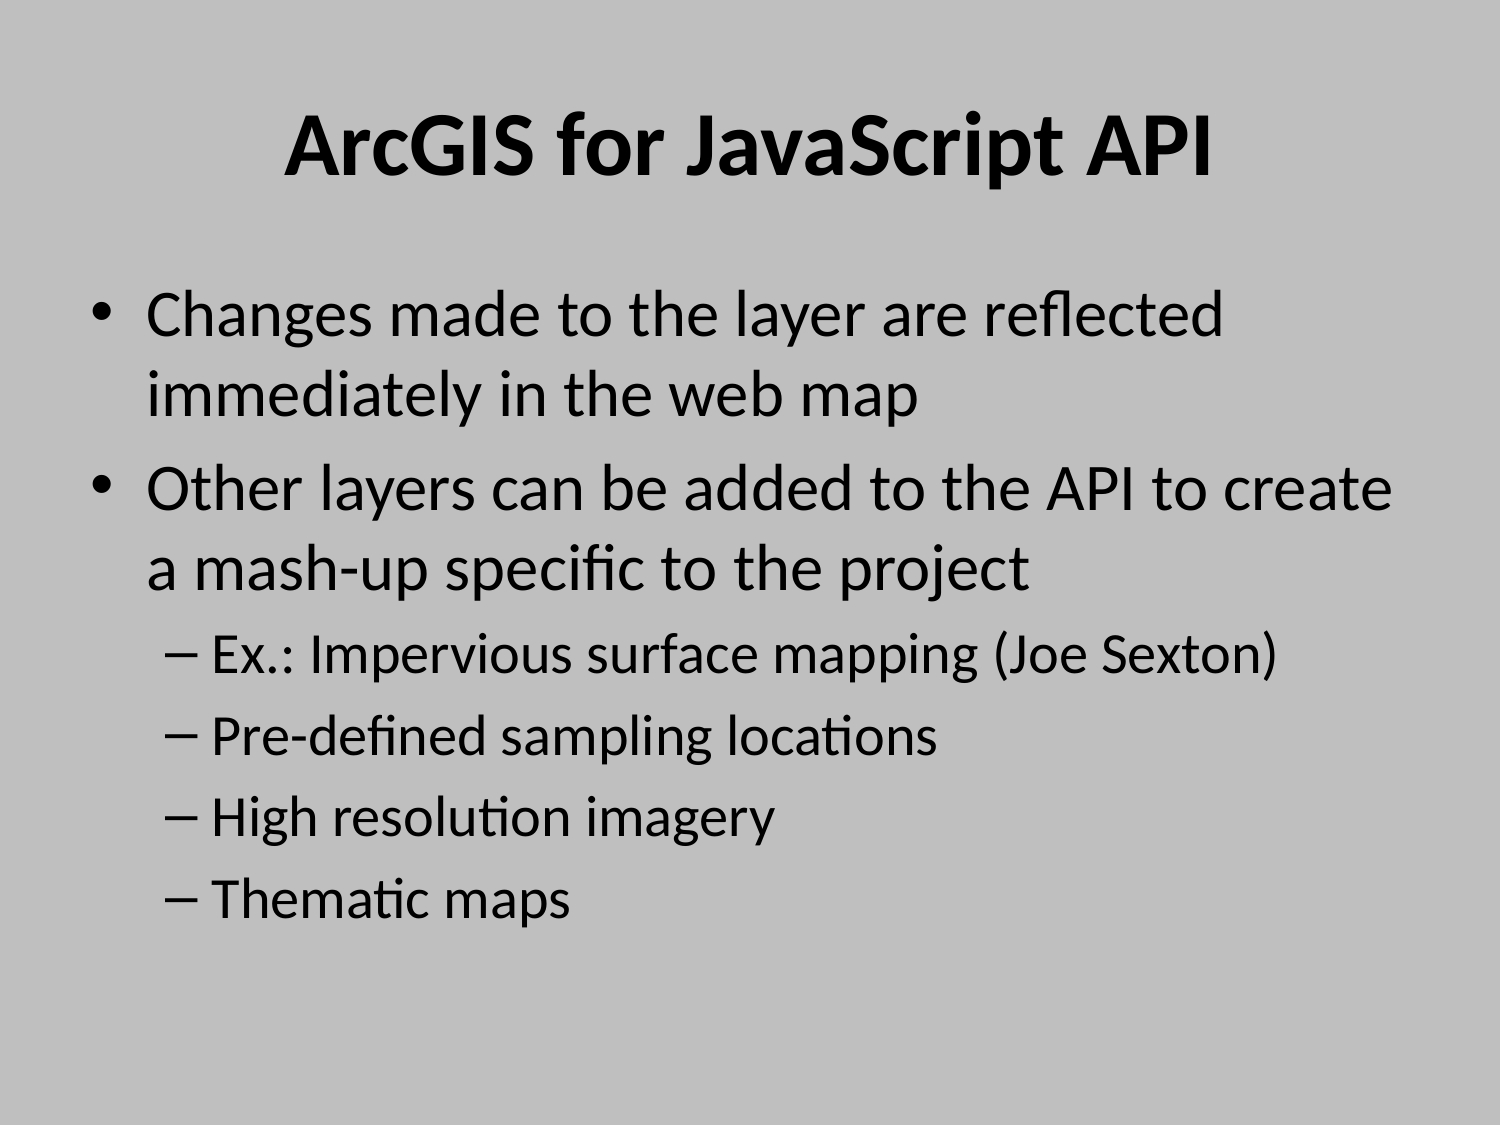

# ArcGIS for JavaScript API
Changes made to the layer are reflected immediately in the web map
Other layers can be added to the API to create a mash-up specific to the project
Ex.: Impervious surface mapping (Joe Sexton)
Pre-defined sampling locations
High resolution imagery
Thematic maps